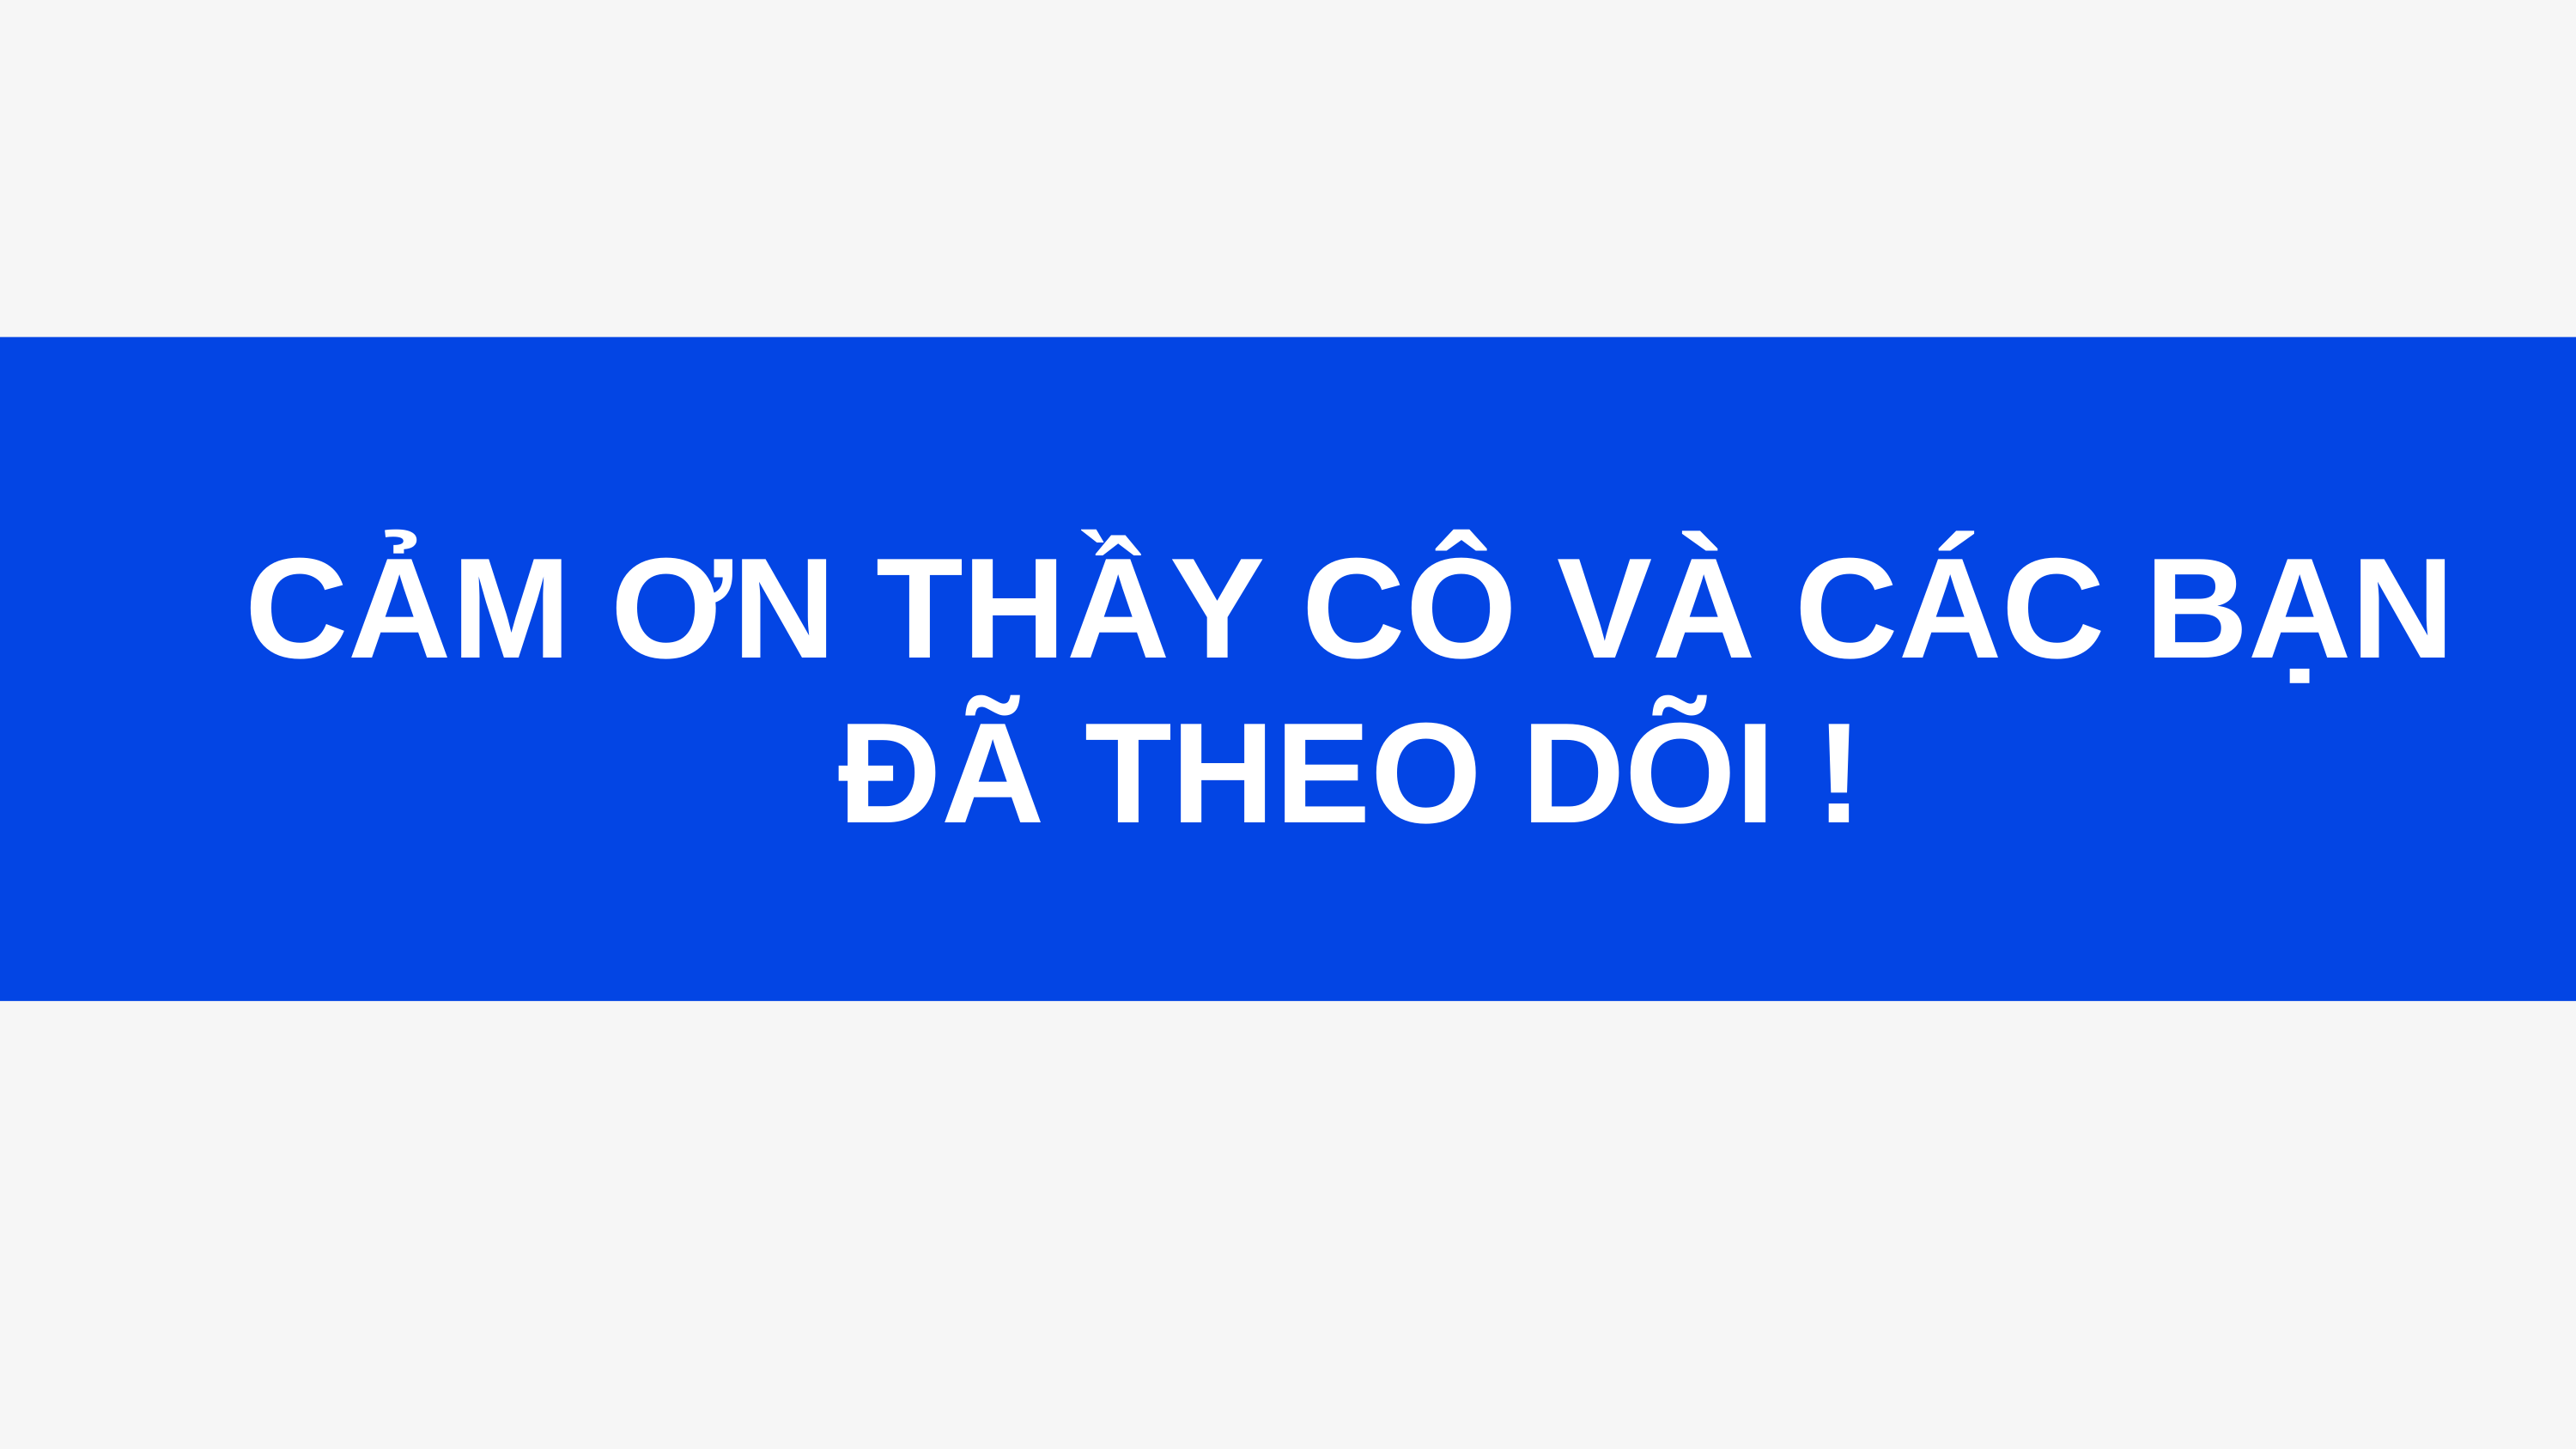

CẢM ƠN THẦY CÔ VÀ CÁC BẠN ĐÃ THEO DÕI !